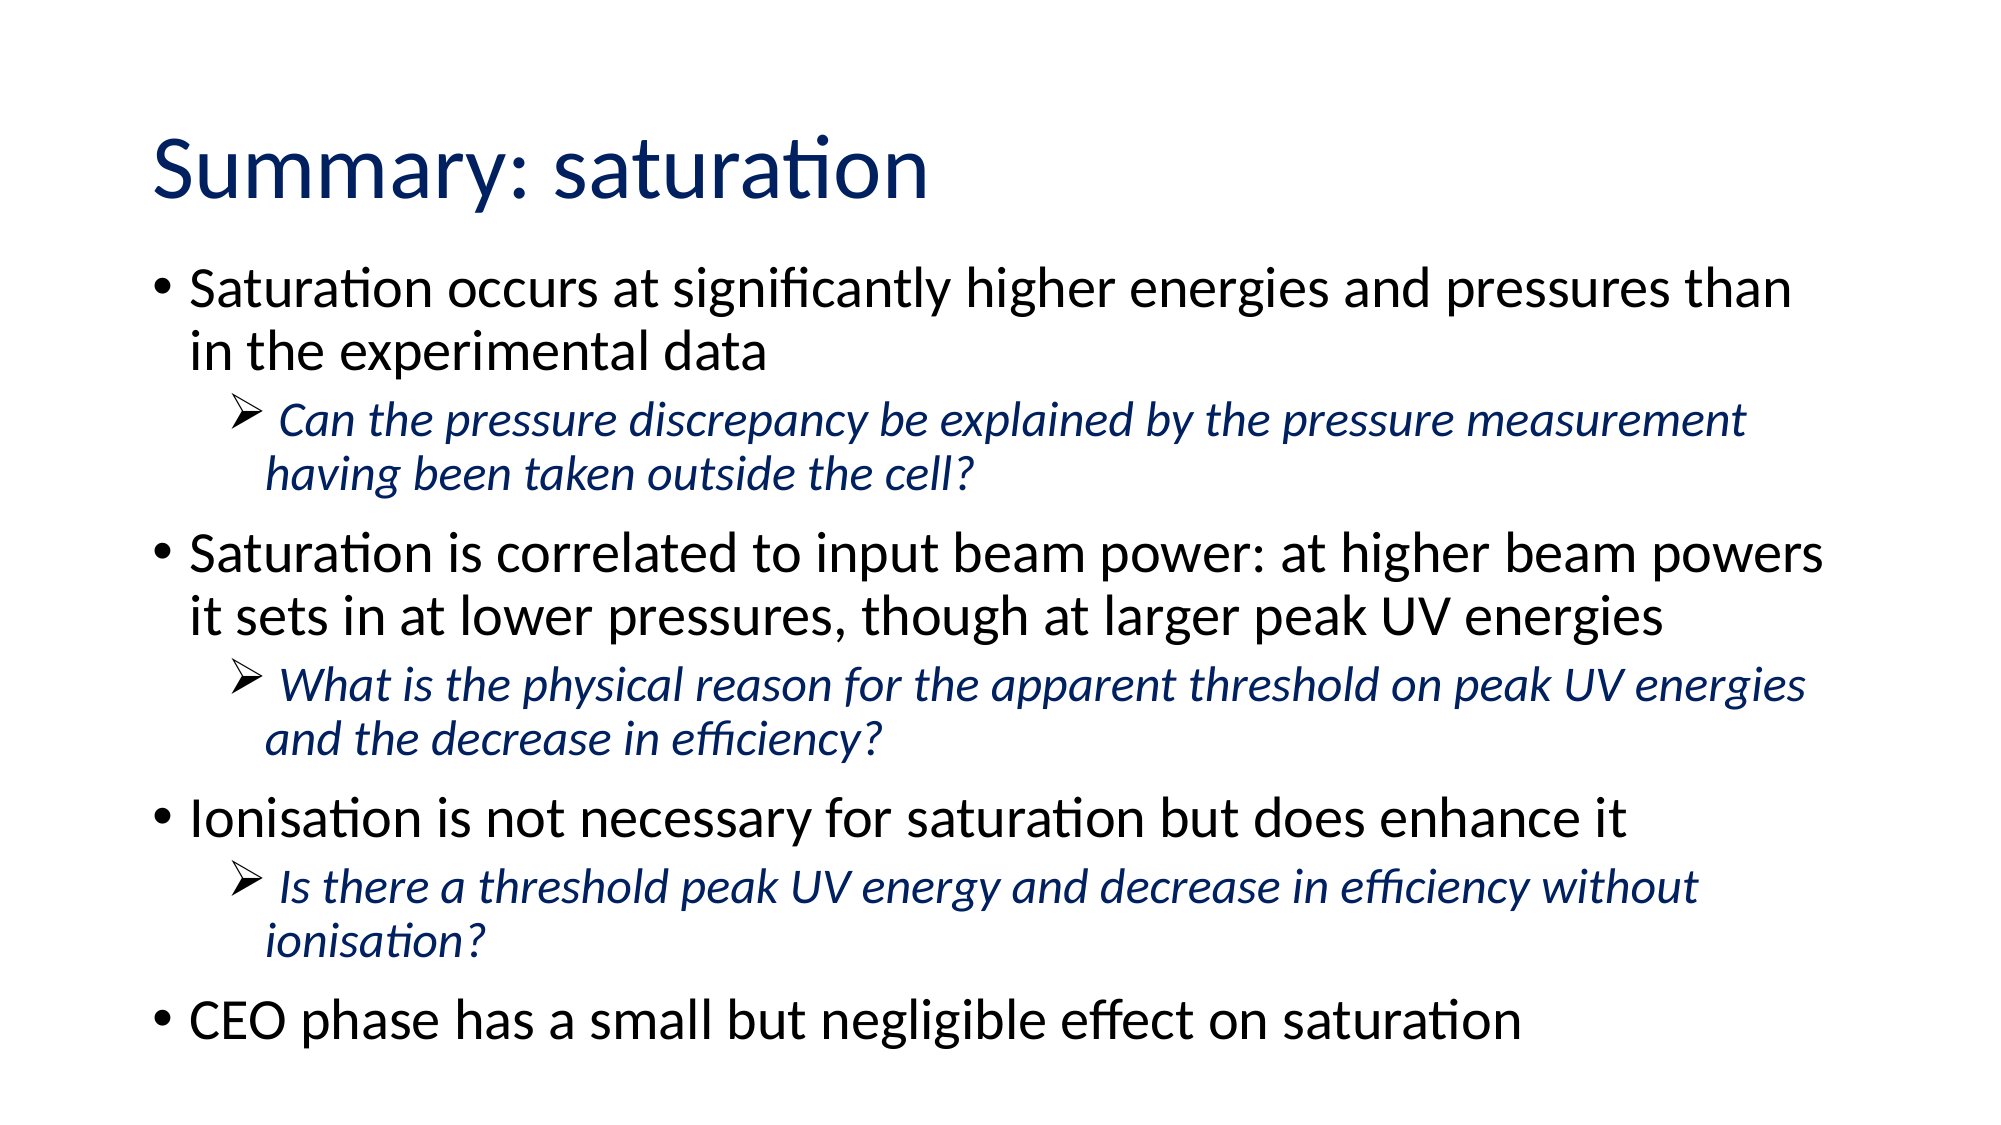

# Summary: saturation
Saturation occurs at significantly higher energies and pressures than in the experimental data
 Can the pressure discrepancy be explained by the pressure measurement having been taken outside the cell?
Saturation is correlated to input beam power: at higher beam powers it sets in at lower pressures, though at larger peak UV energies
 What is the physical reason for the apparent threshold on peak UV energies and the decrease in efficiency?
Ionisation is not necessary for saturation but does enhance it
 Is there a threshold peak UV energy and decrease in efficiency without ionisation?
CEO phase has a small but negligible effect on saturation